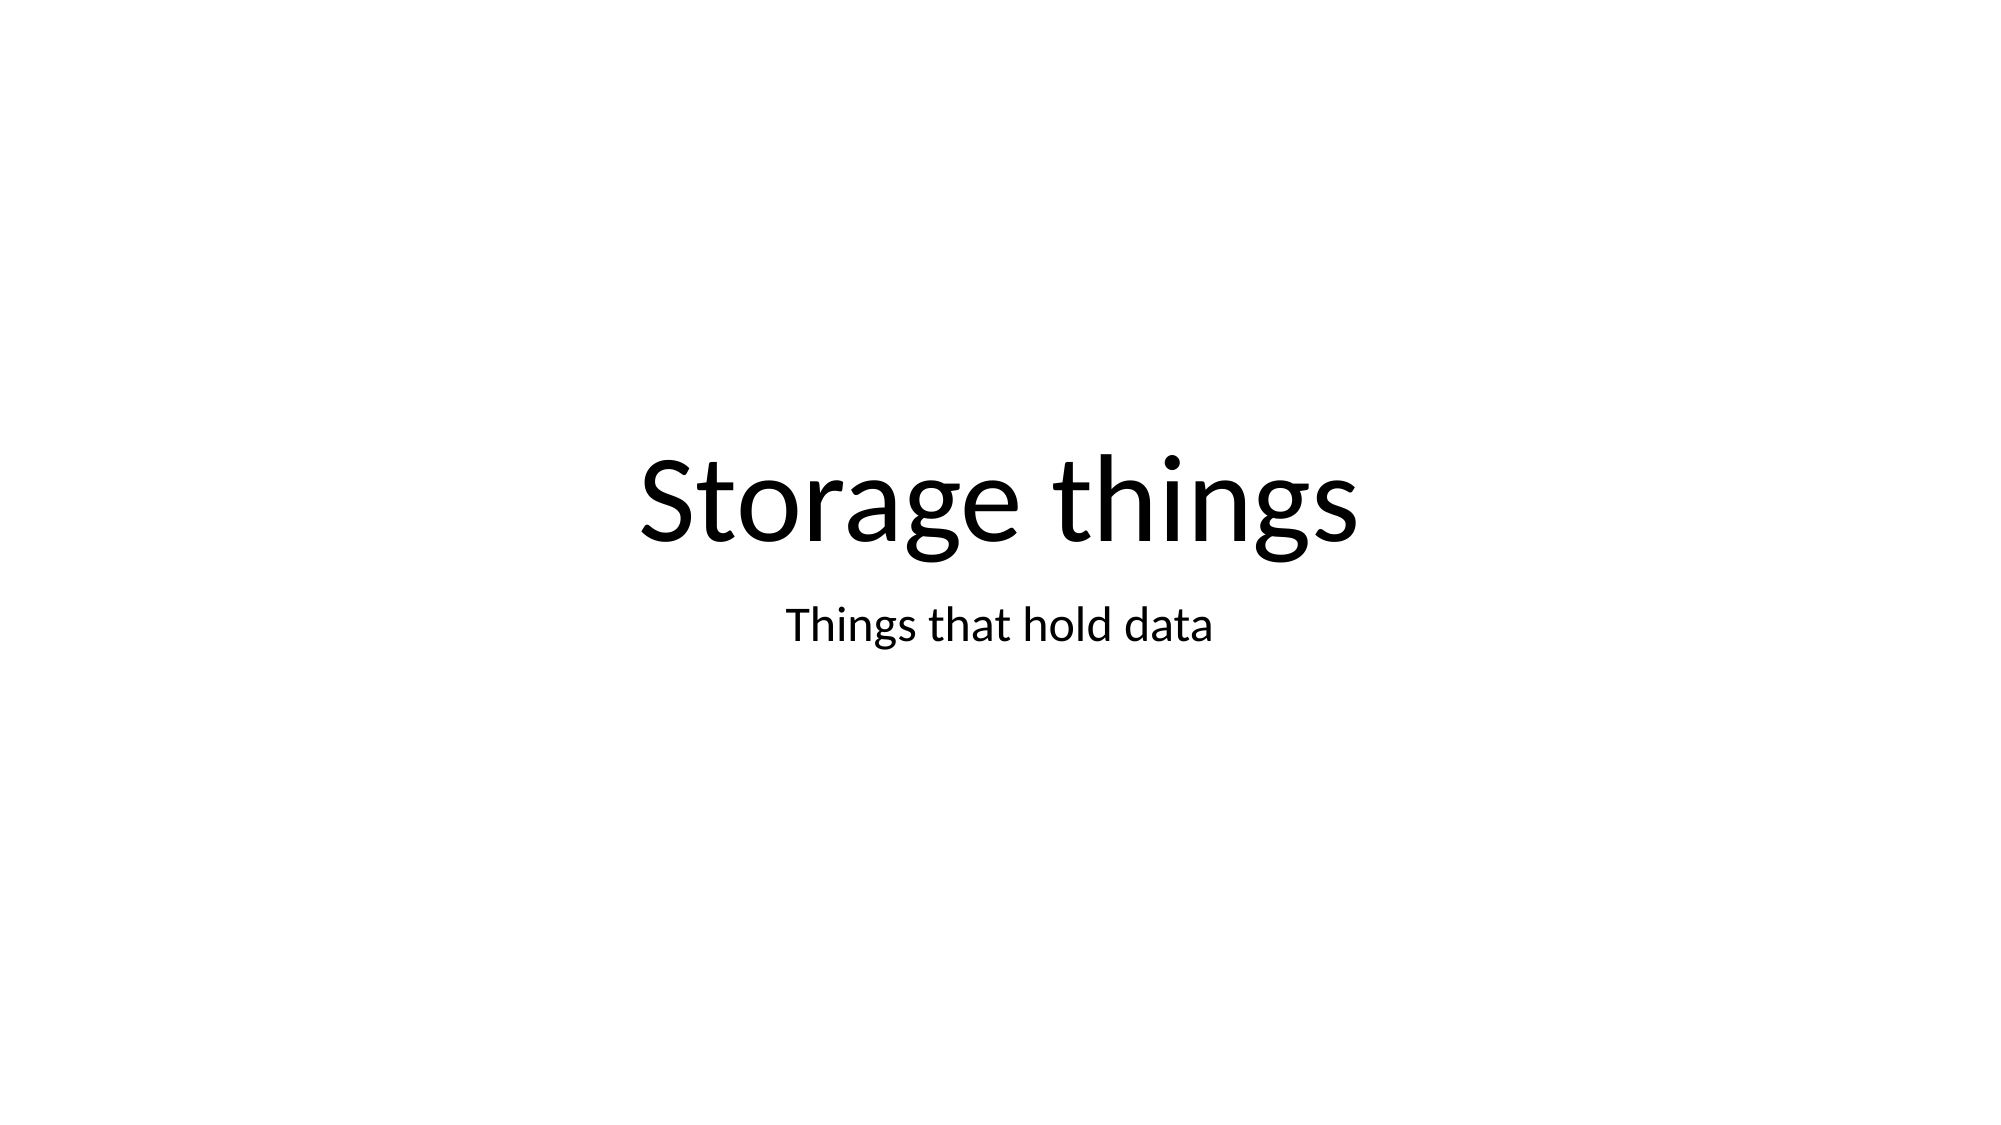

# Storage things
Things that hold data